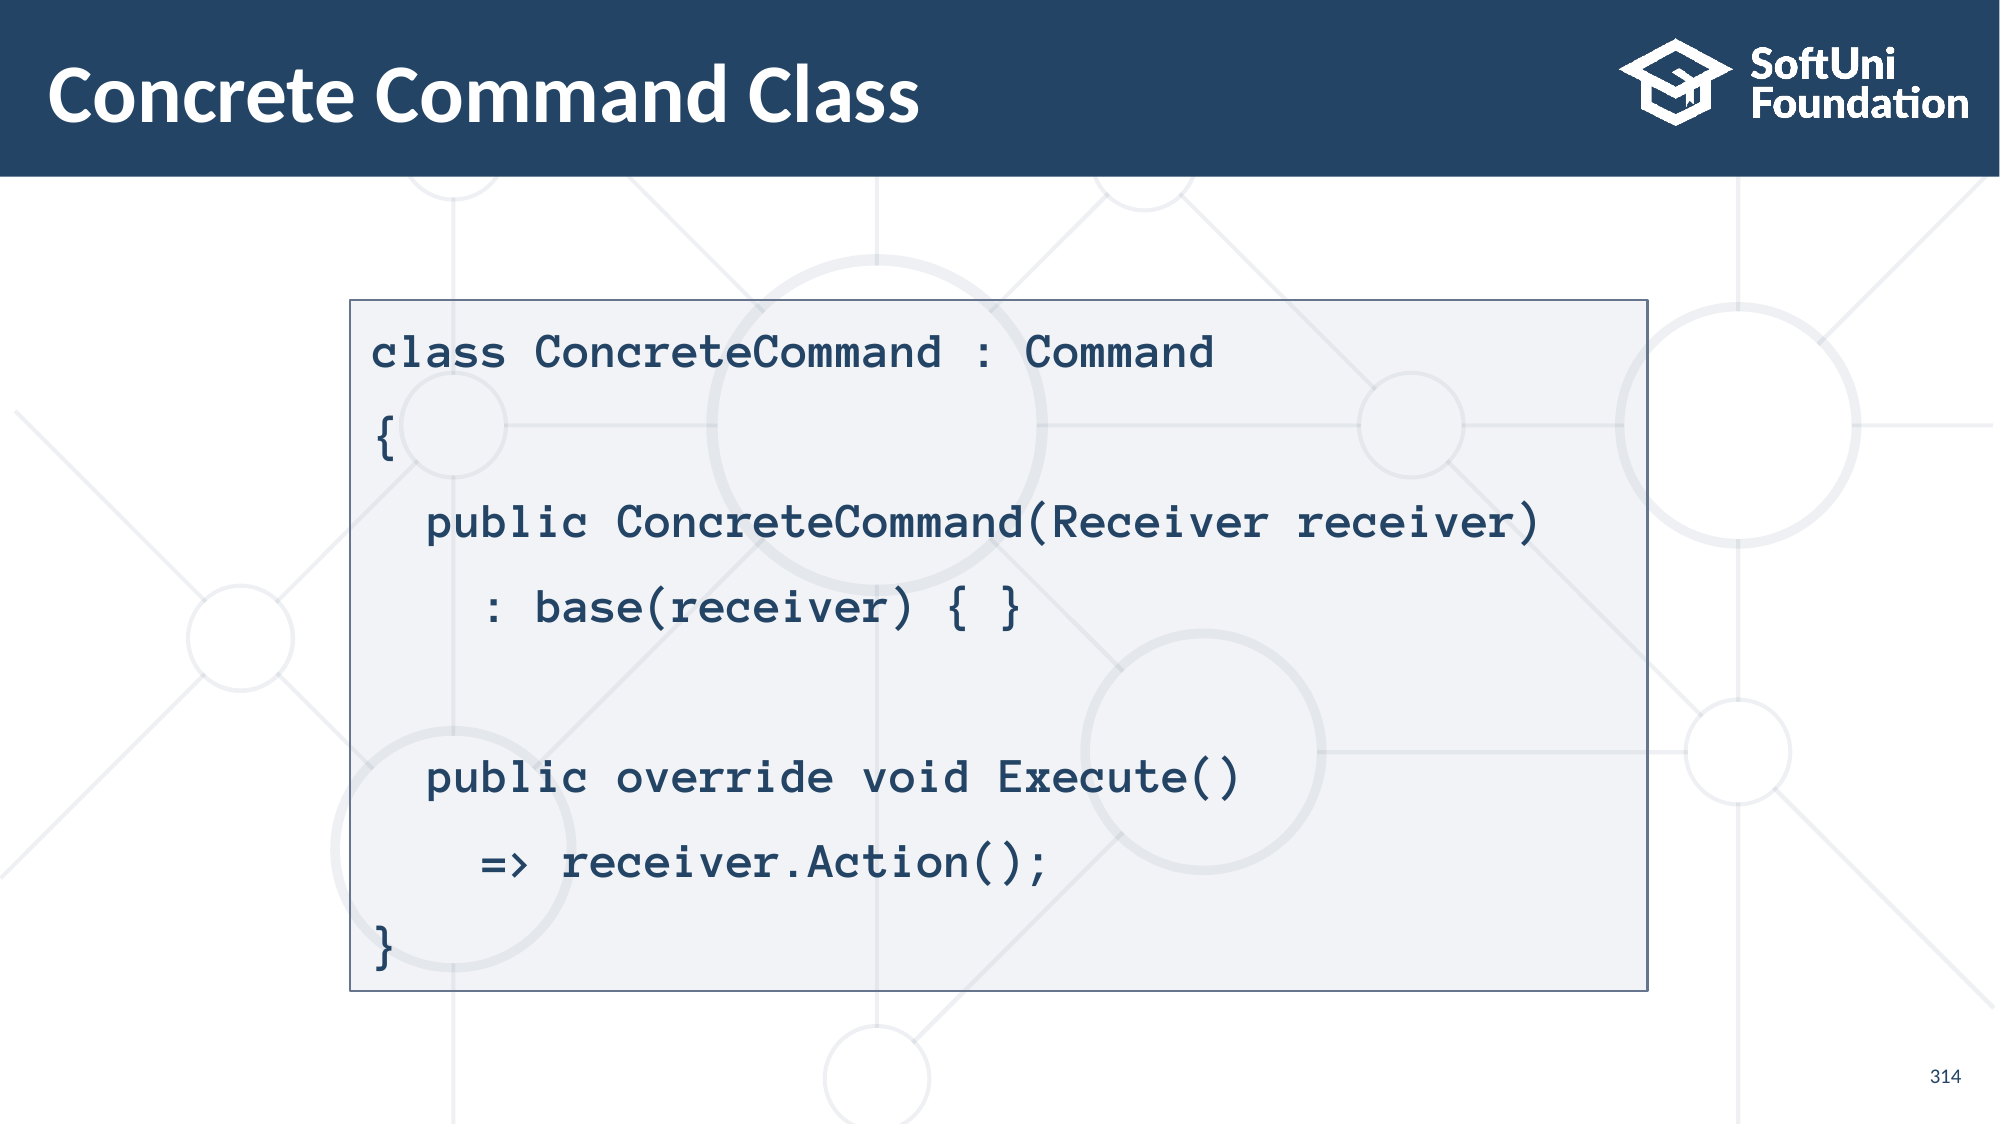

# Concrete Command Class
class ConcreteCommand : Command
{
  public ConcreteCommand(Receiver receiver)
    : base(receiver) { }

  public override void Execute()
    => receiver.Action();
}
314